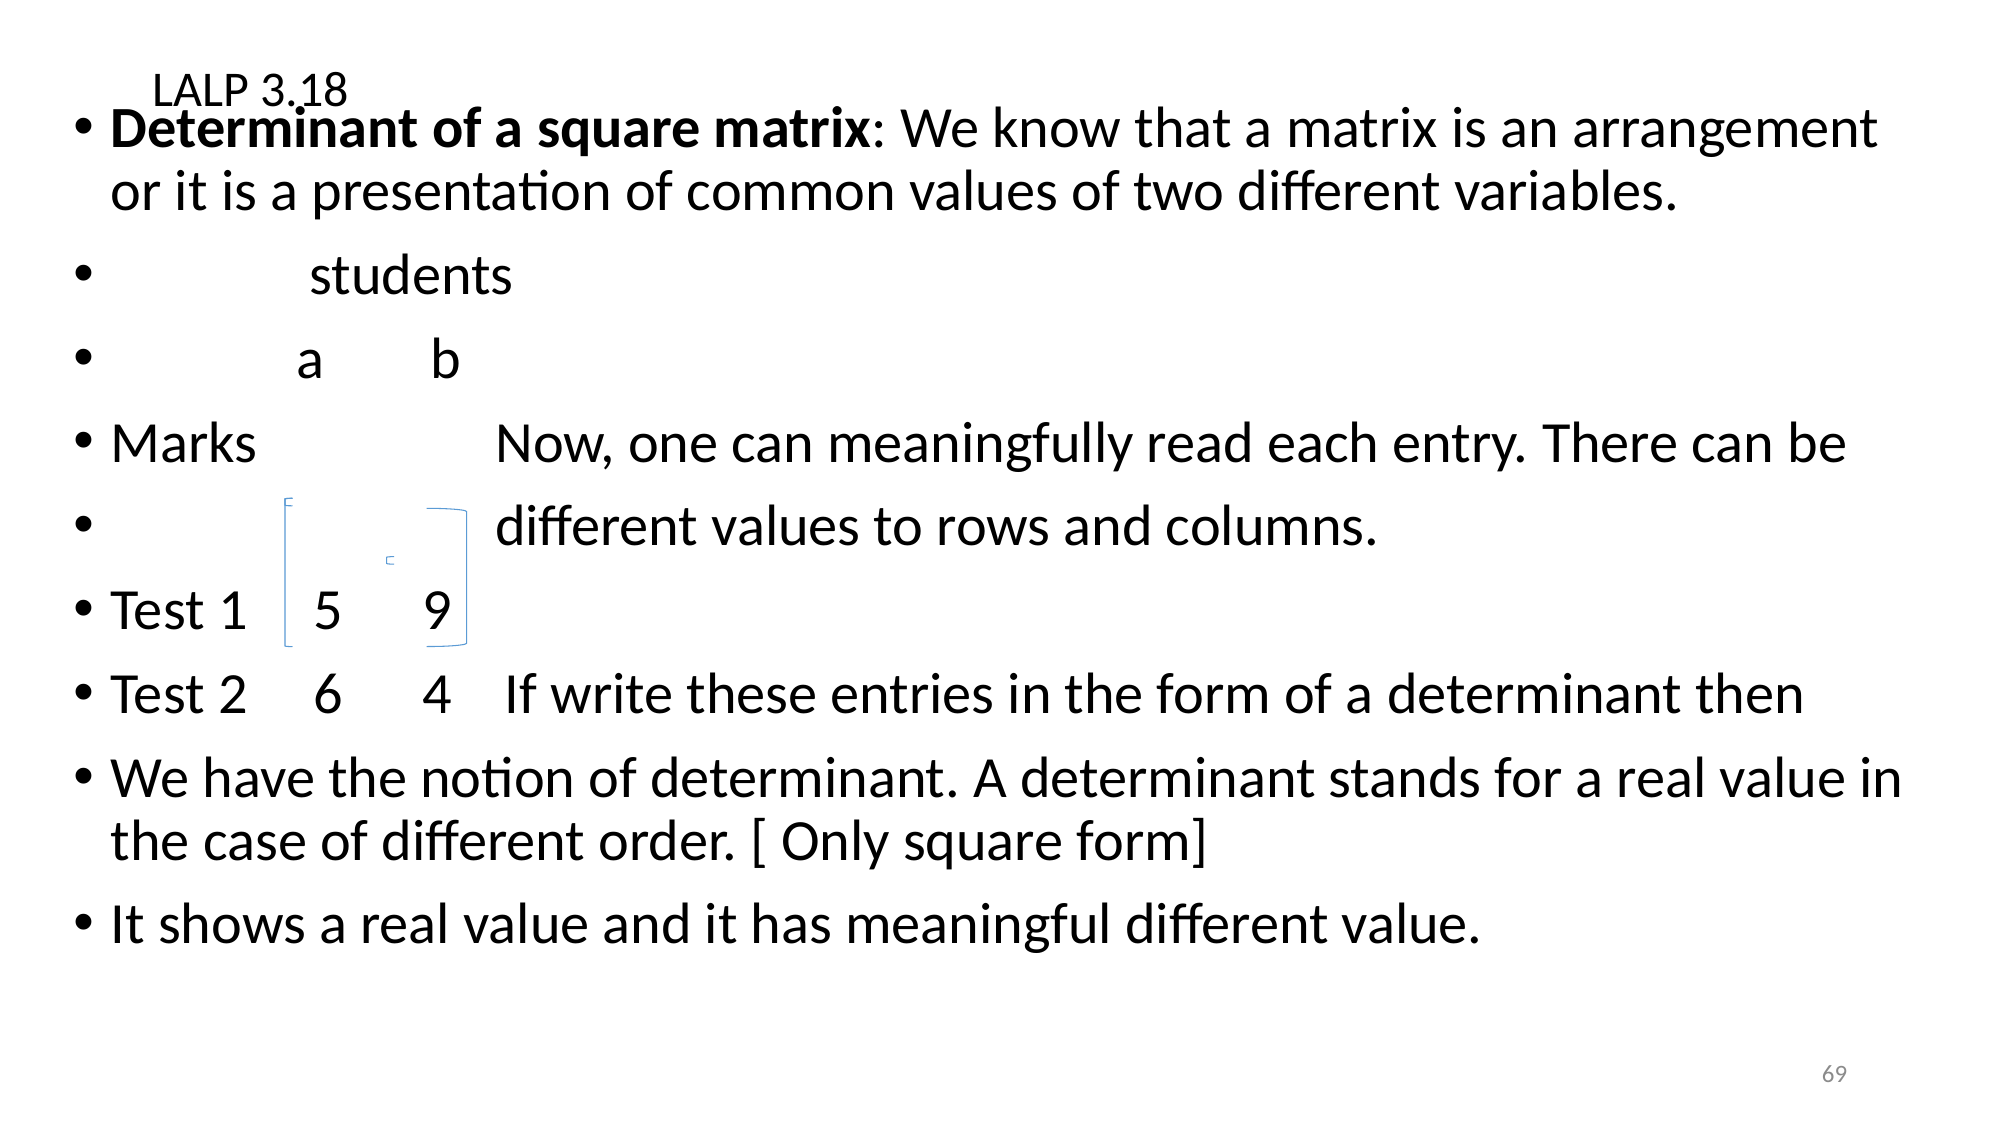

# LALP 3.18
Determinant of a square matrix: We know that a matrix is an arrangement or it is a presentation of common values of two different variables.
               students
              a        b
Marks                  Now, one can meaningfully read each entry. There can be
                             different values to rows and columns.
Test 1     5      9
Test 2     6      4    If write these entries in the form of a determinant then
We have the notion of determinant. A determinant stands for a real value in the case of different order. [ Only square form]
It shows a real value and it has meaningful different value.

69